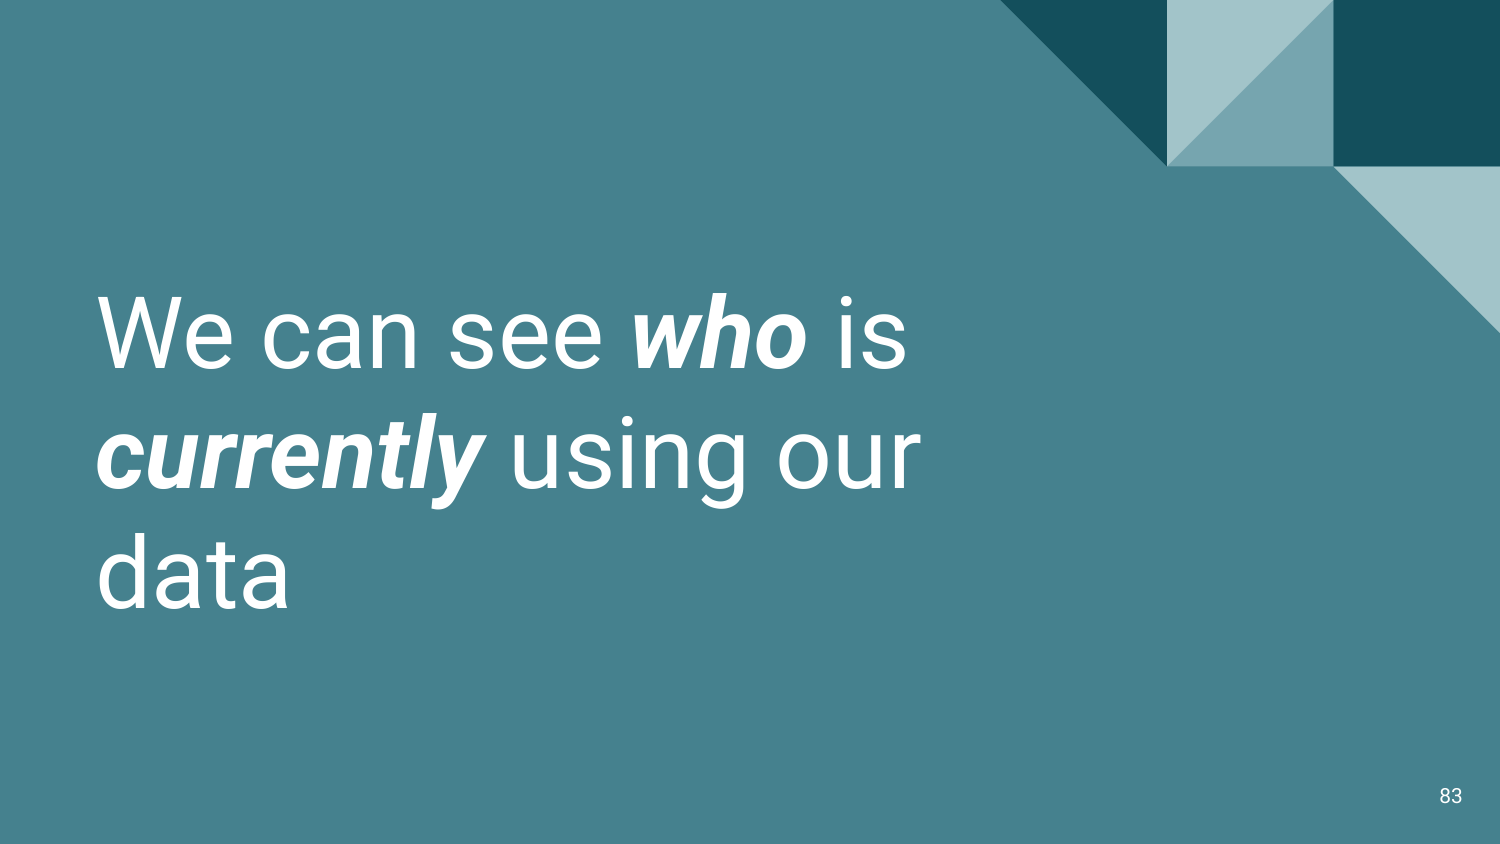

We can see who is currently using our data

83